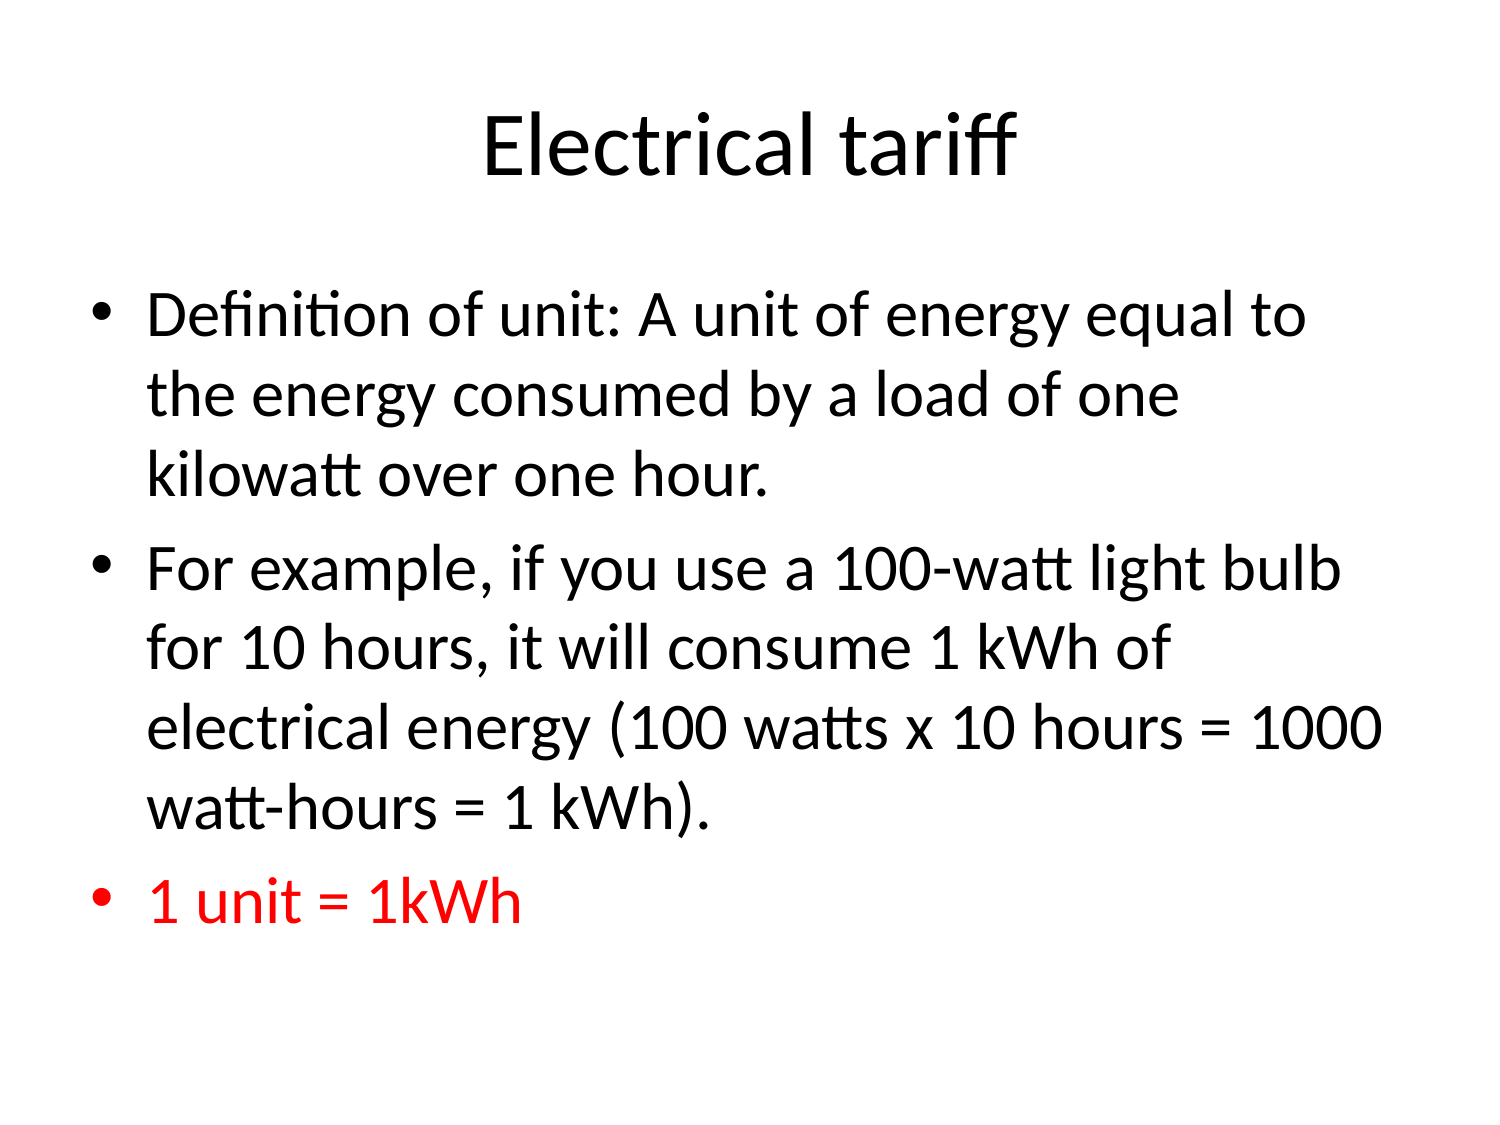

# Electrical tariff
Definition of unit: A unit of energy equal to the energy consumed by a load of one kilowatt over one hour.
For example, if you use a 100-watt light bulb for 10 hours, it will consume 1 kWh of electrical energy (100 watts x 10 hours = 1000 watt-hours = 1 kWh).
1 unit = 1kWh